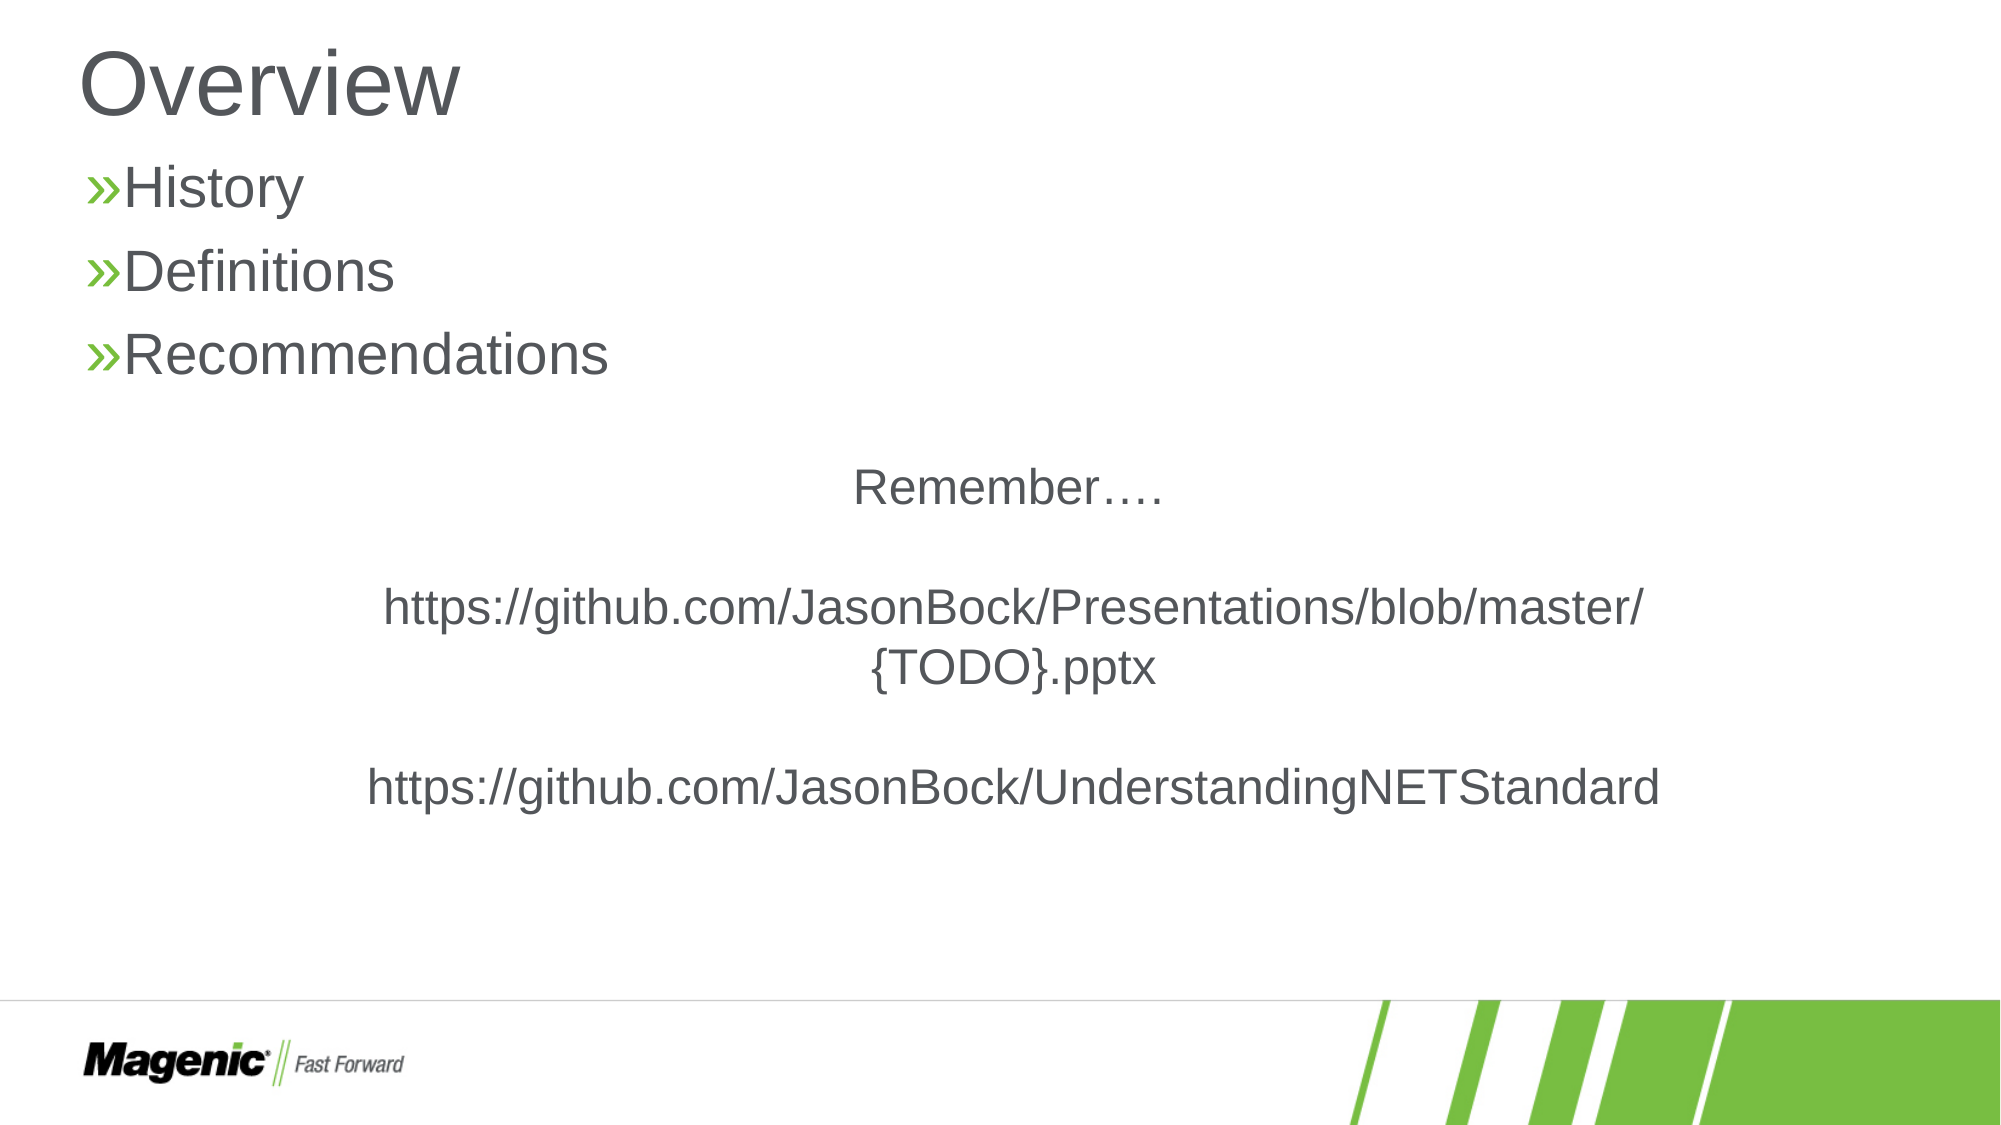

# Overview
History
Definitions
Recommendations
Remember….

https://github.com/JasonBock/Presentations/blob/master/
{TODO}.pptx

https://github.com/JasonBock/UnderstandingNETStandard